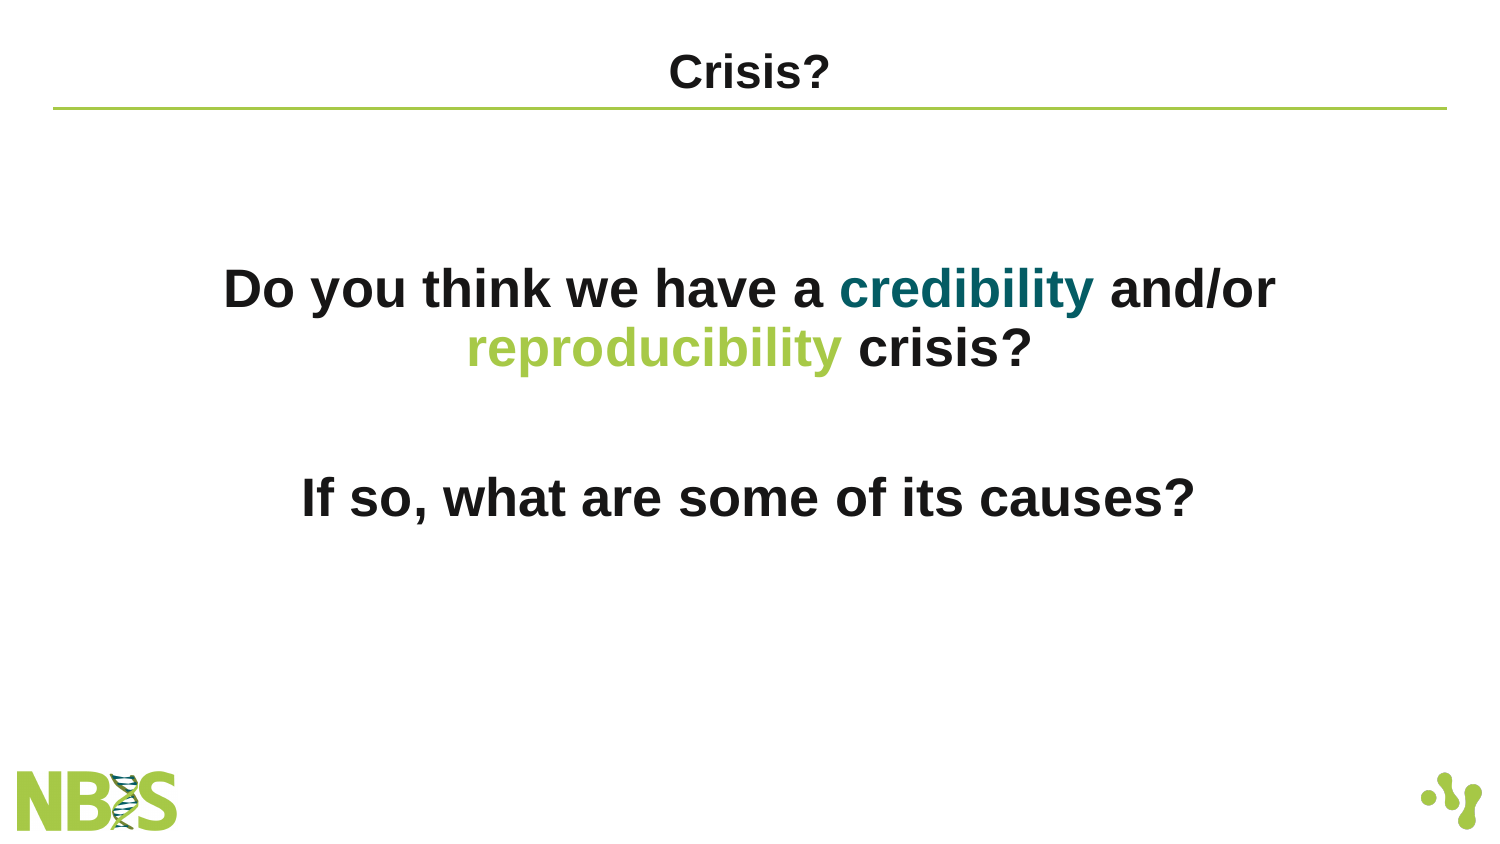

# Crisis?
Do you think we have a credibility and/or reproducibility crisis?

If so, what are some of its causes?